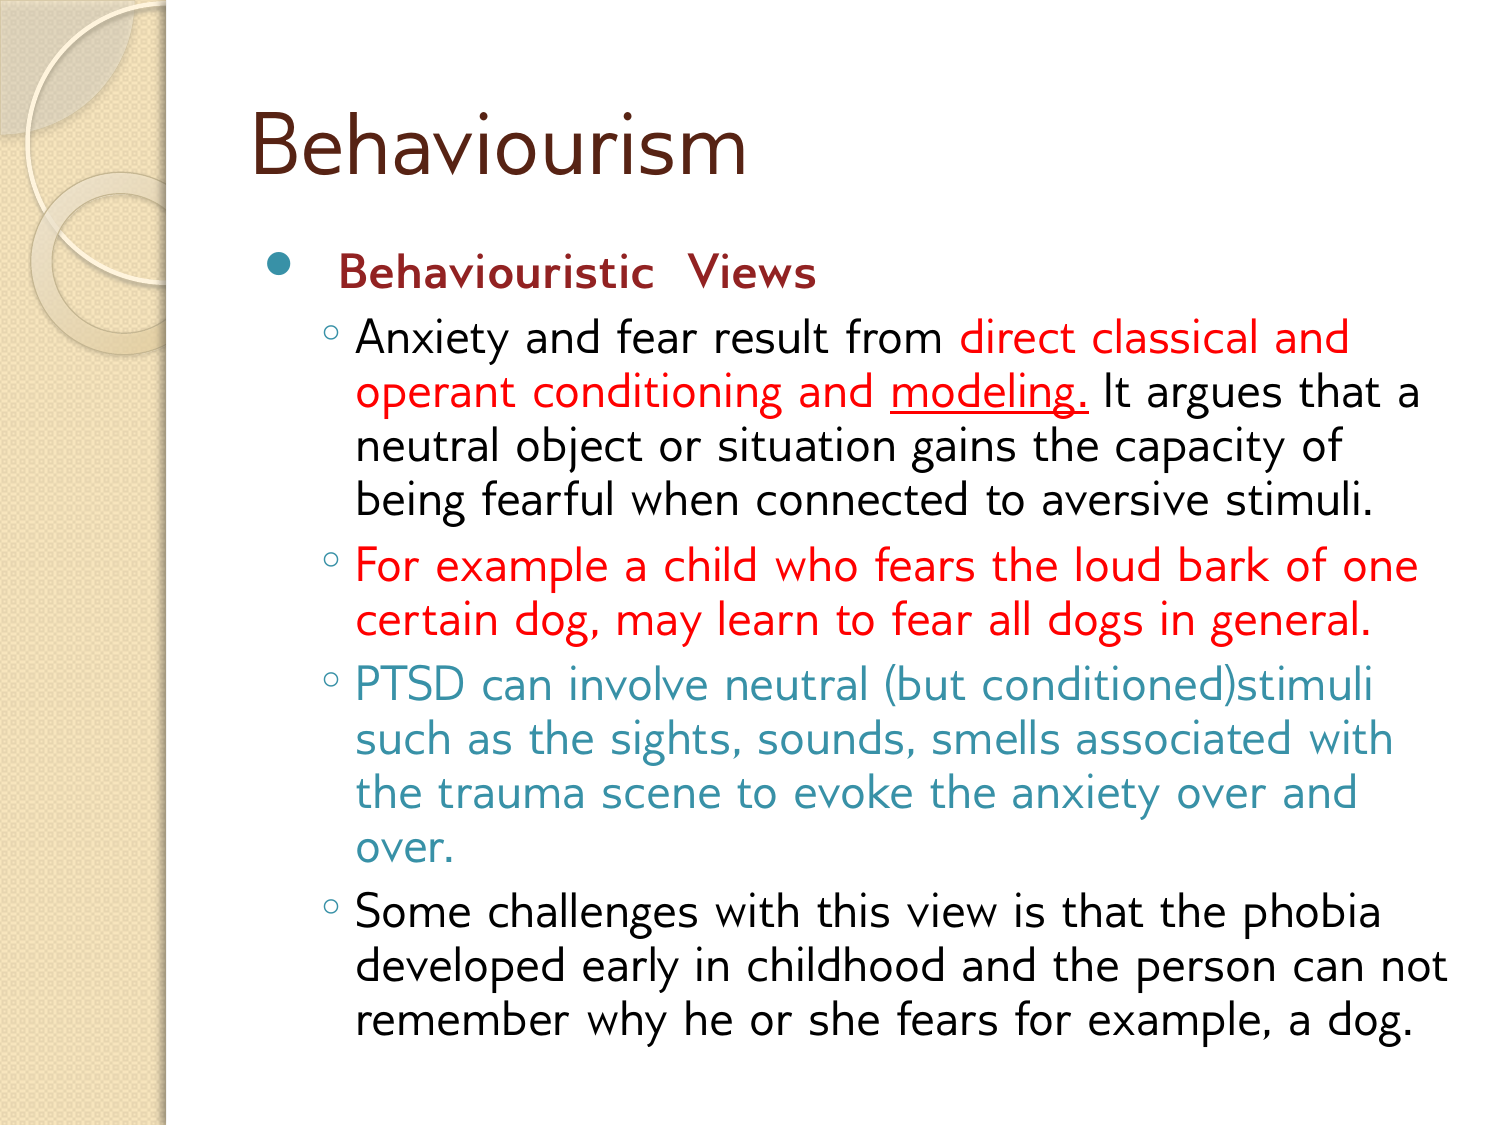

# Behaviourism
Behaviouristic  Views
Anxiety and fear result from direct classical and operant conditioning and modeling. It argues that a neutral object or situation gains the capacity of being fearful when connected to aversive stimuli.
For example a child who fears the loud bark of one  certain dog, may learn to fear all dogs in general.
PTSD can involve neutral (but conditioned)stimuli such as the sights, sounds, smells associated with the trauma scene to evoke the anxiety over and over.
Some challenges with this view is that the phobia developed early in childhood and the person can not remember why he or she fears for example, a dog.